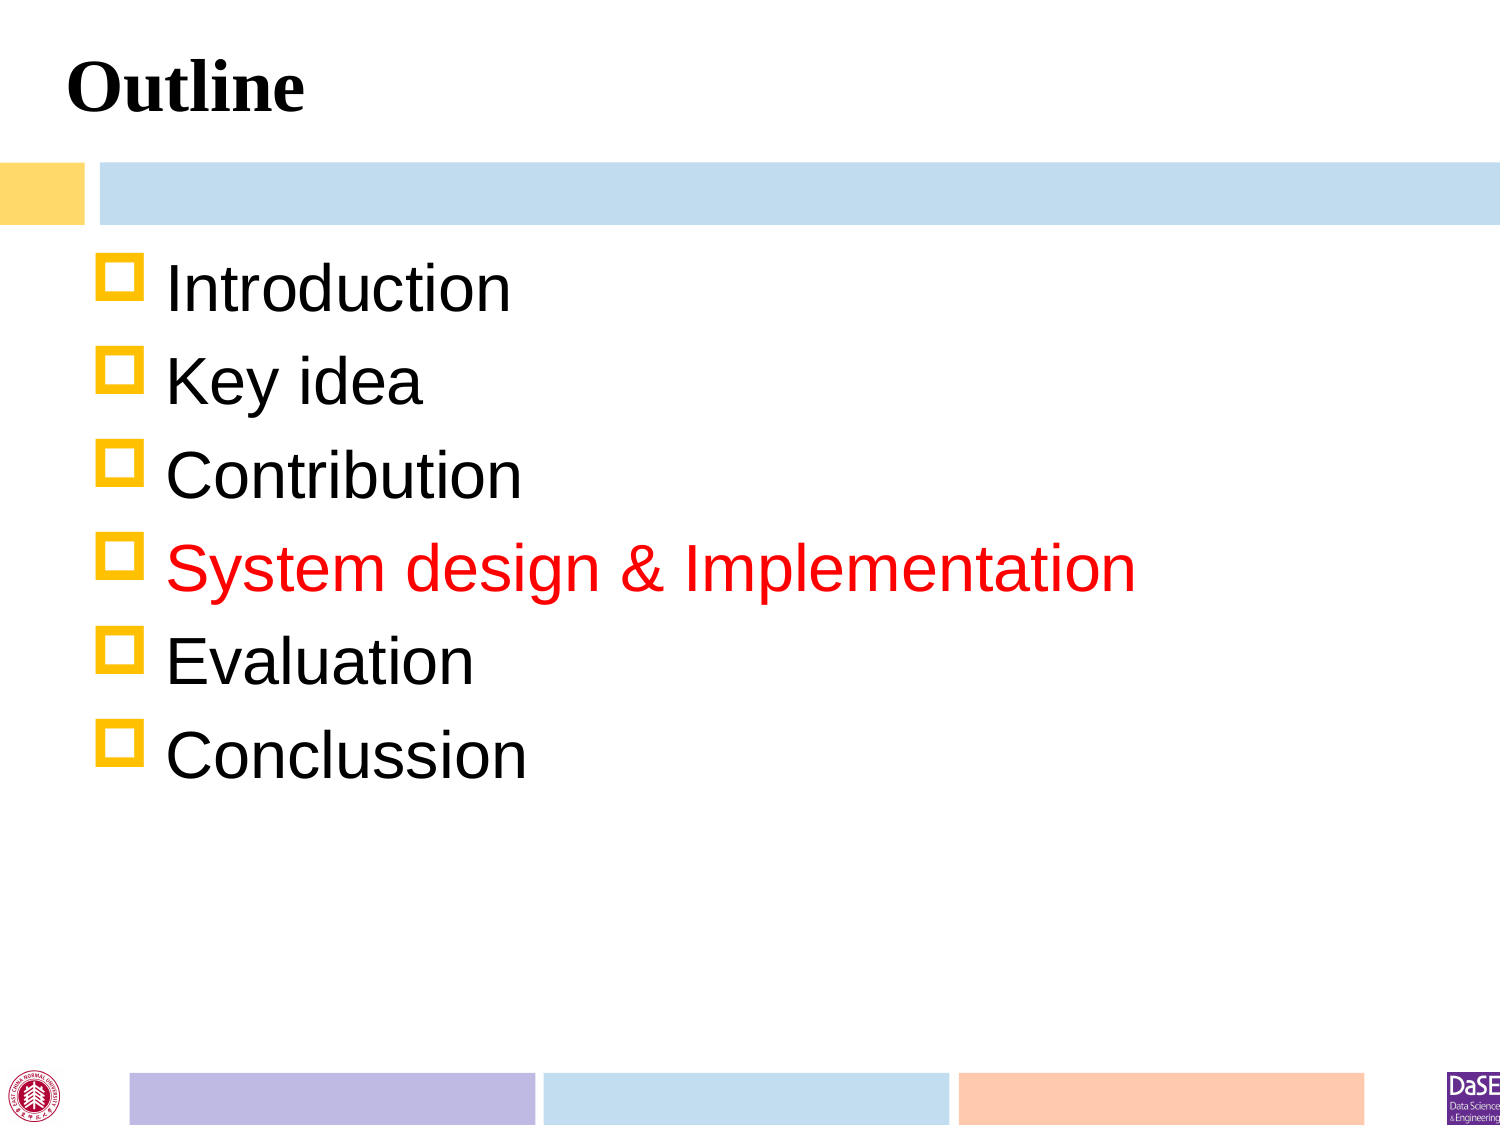

# Outline
10
Introduction
Key idea
Contribution
System design & Implementation
Evaluation
Conclussion